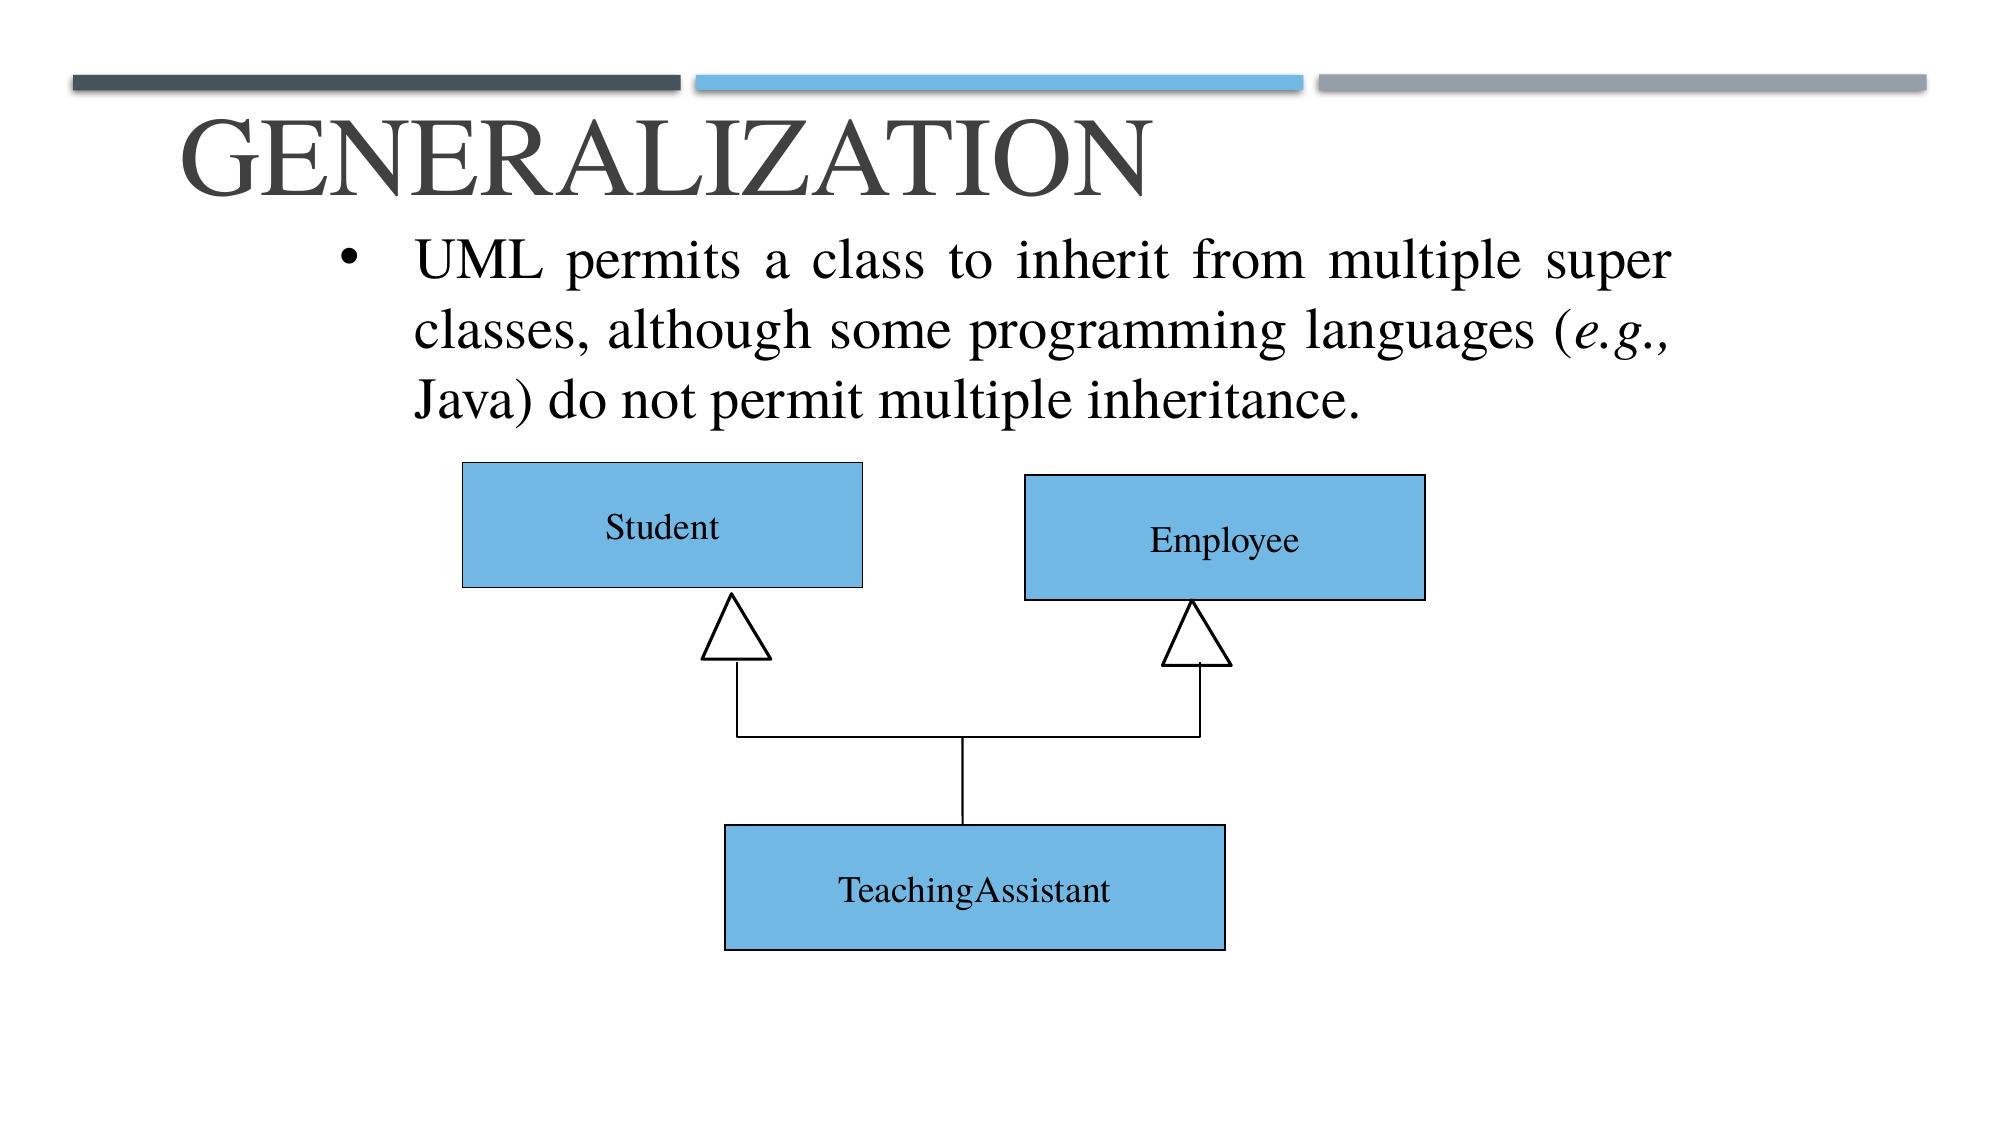

# Generalization
UML permits a class to inherit from multiple super classes, although some programming languages (e.g., Java) do not permit multiple inheritance.
Student
Employee

TeachingAssistant